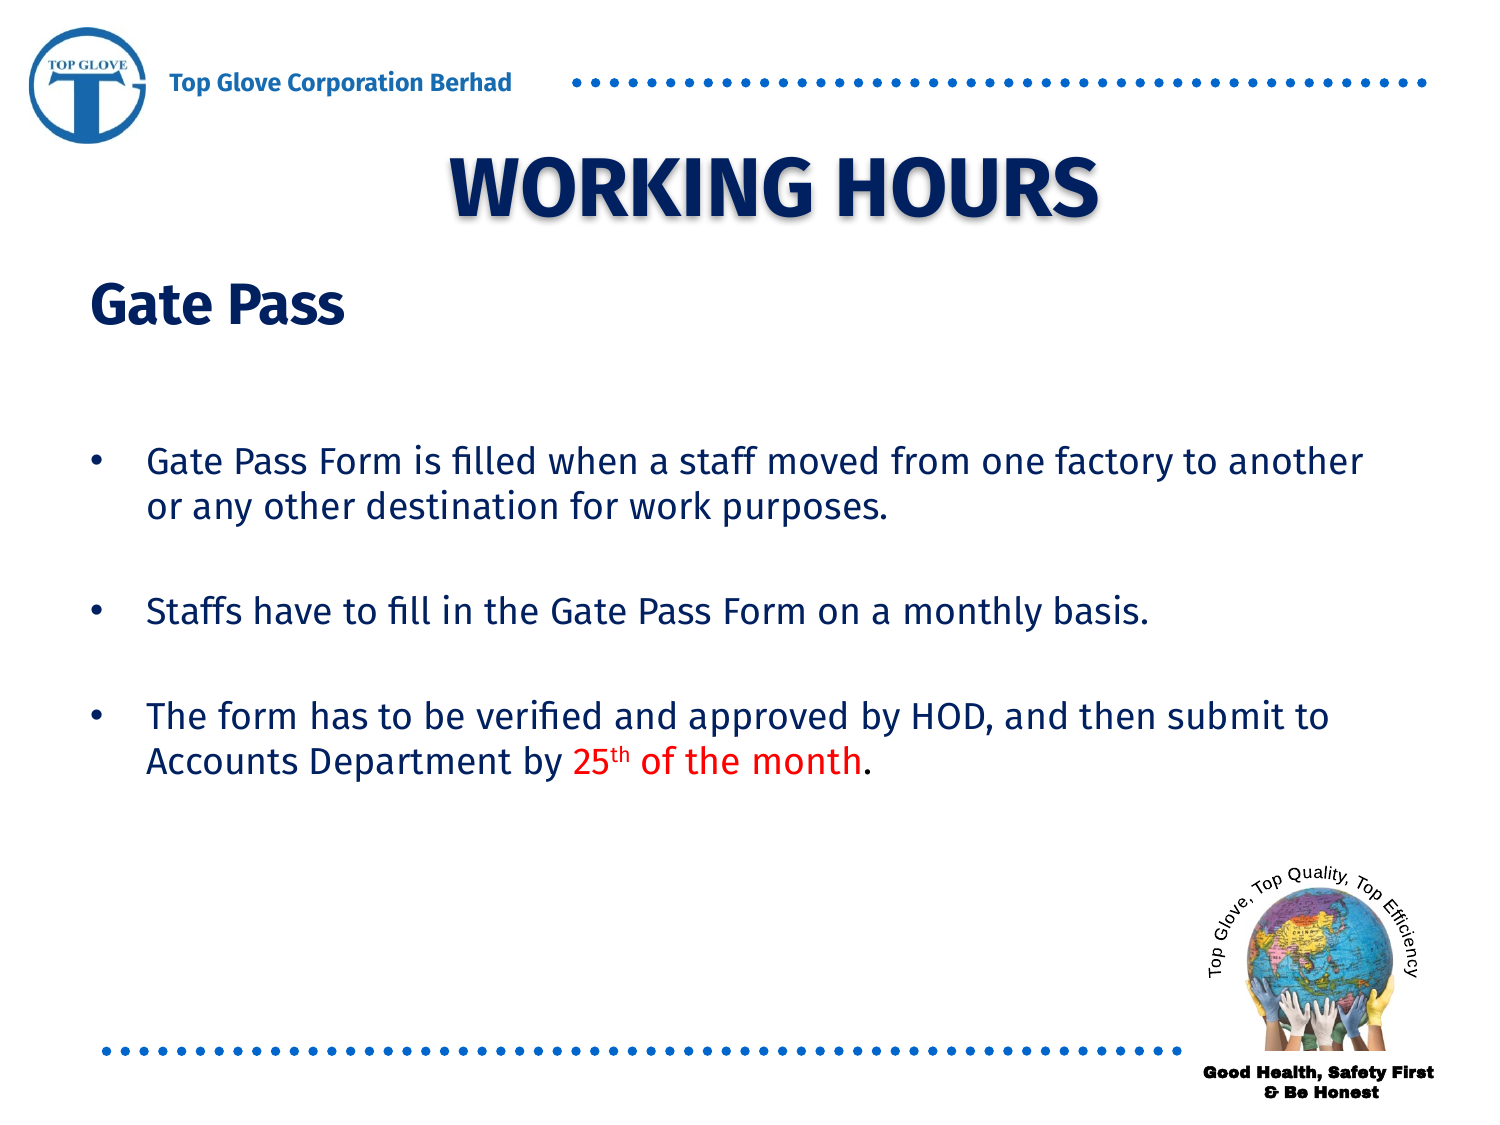

WORKING HOURS
Gate Pass

Gate Pass Form is filled when a staff moved from one factory to another or any other destination for work purposes.

Staffs have to fill in the Gate Pass Form on a monthly basis.

The form has to be verified and approved by HOD, and then submit to Accounts Department by 25th of the month.